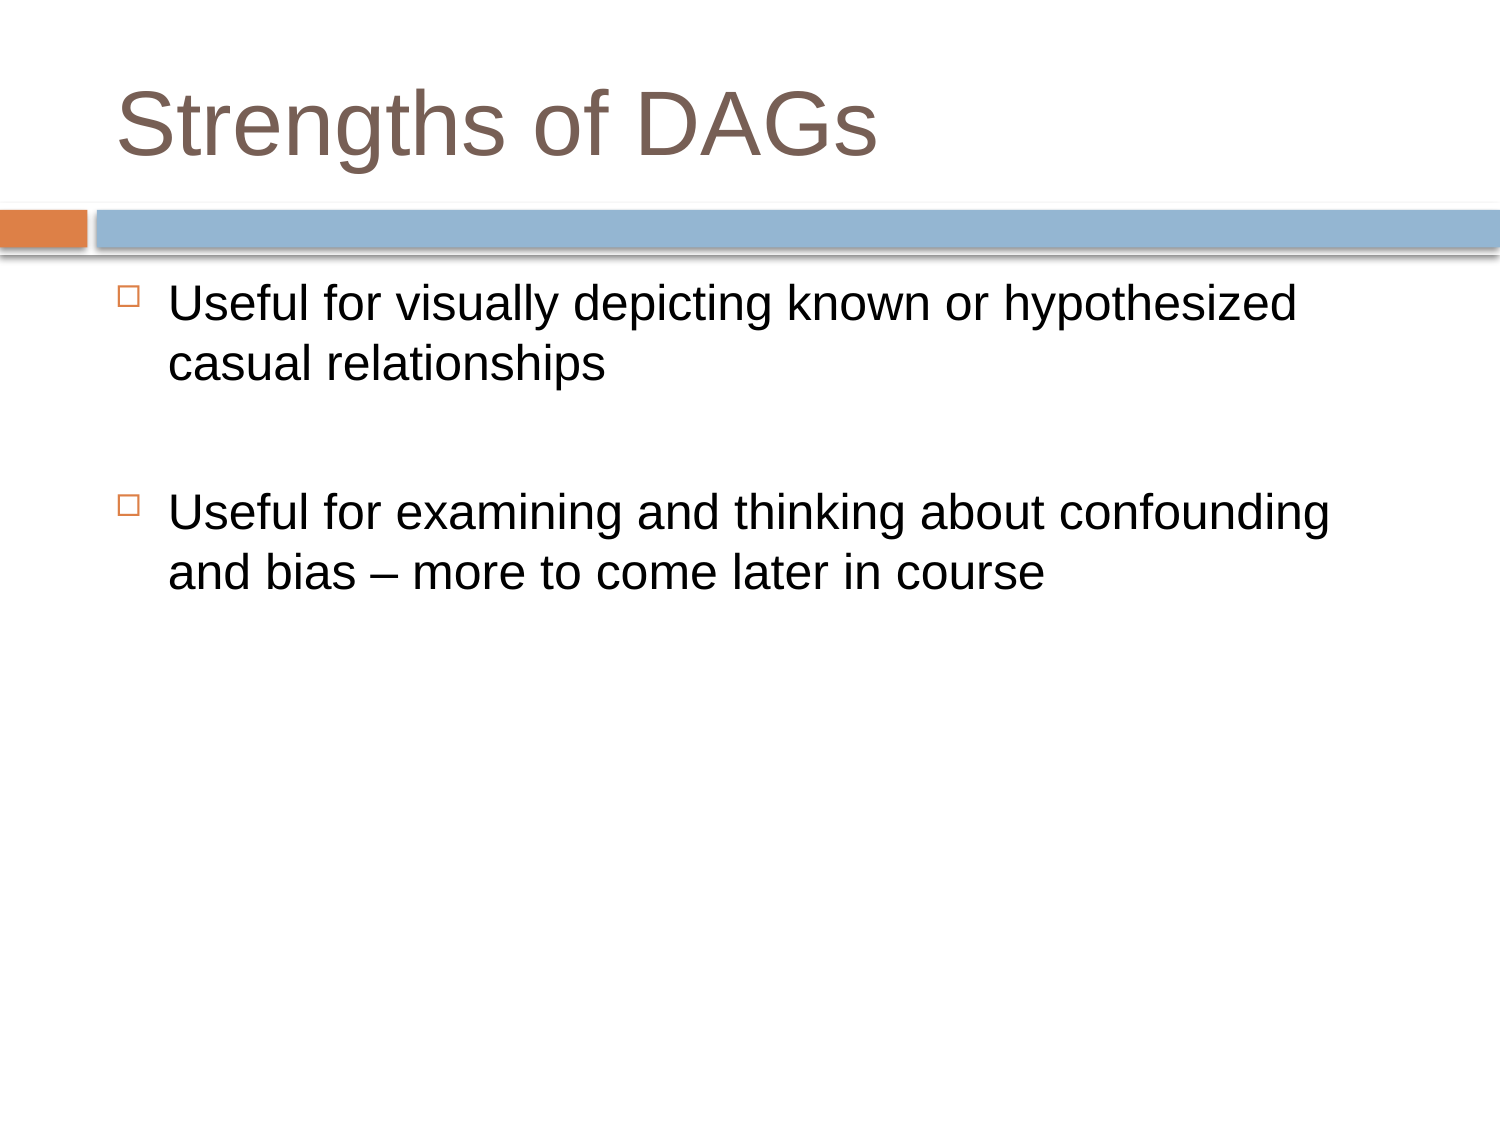

# Strengths of DAGs
Useful for visually depicting known or hypothesized casual relationships

Useful for examining and thinking about confounding and bias – more to come later in course